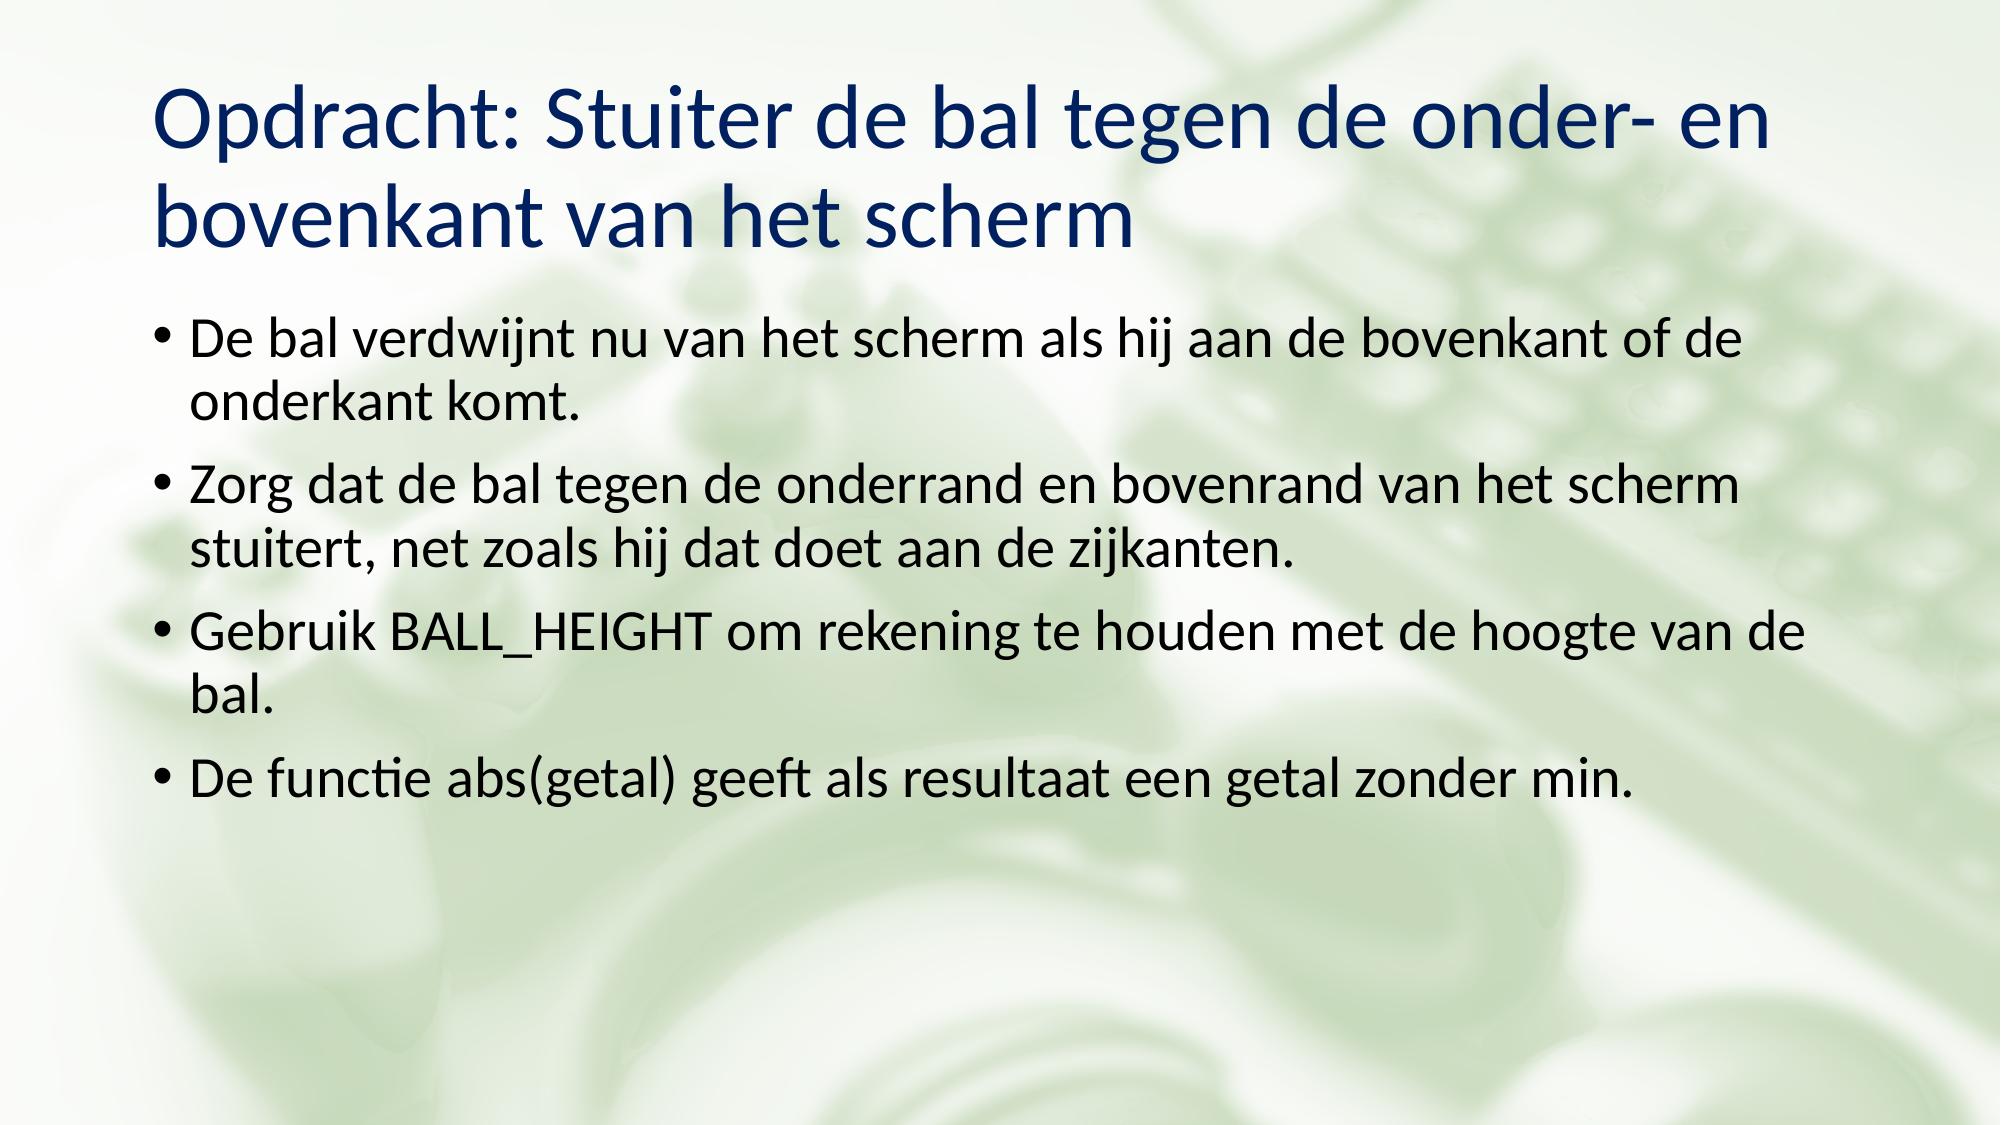

# Opdracht: Stuiter de bal tegen de onder- en bovenkant van het scherm
De bal verdwijnt nu van het scherm als hij aan de bovenkant of de onderkant komt.
Zorg dat de bal tegen de onderrand en bovenrand van het scherm stuitert, net zoals hij dat doet aan de zijkanten.
Gebruik BALL_HEIGHT om rekening te houden met de hoogte van de bal.
De functie abs(getal) geeft als resultaat een getal zonder min.